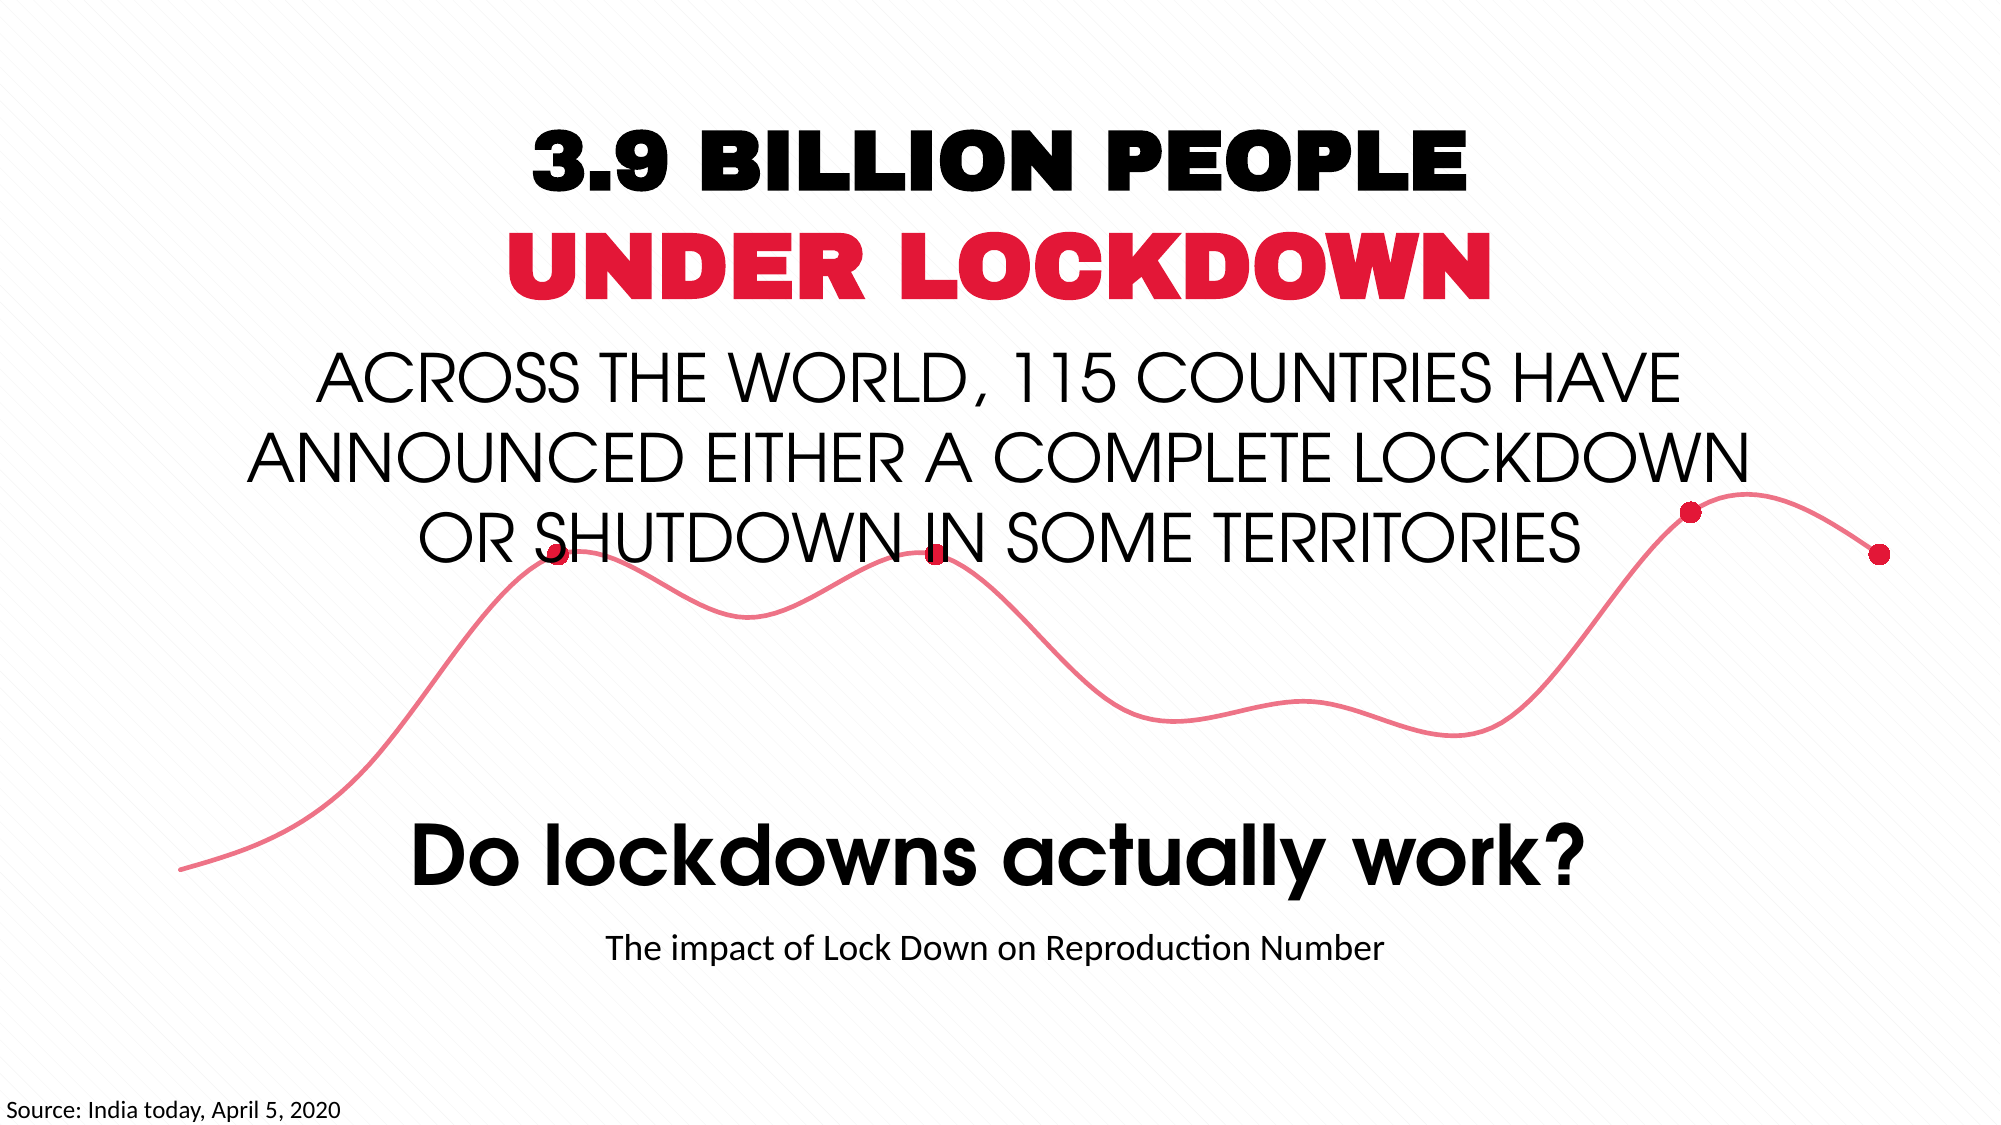

3.9 BILLION PEOPLE
UNDER LOCKDOWN
ACROSS THE WORLD, 115 COUNTRIES HAVE ANNOUNCED EITHER A COMPLETE LOCKDOWN OR SHUTDOWN IN SOME TERRITORIES

### Chart

| Category | Series 1 |
|---|---|
| 2007 | 0.0 |
| 2008 | 5.0 |
| 2009 | 15.0 |
| 2010 | 12.0 |
| 2011 | 15.0 |
| 2012 | 7.6 |
| 2013 | 8.0 |
| 2014 | 7.0 |
| 2015 | 17.0 |
| 2016 | 15.0 |
Do lockdowns actually work?
The impact of Lock Down on Reproduction Number
Source: India today, April 5, 2020